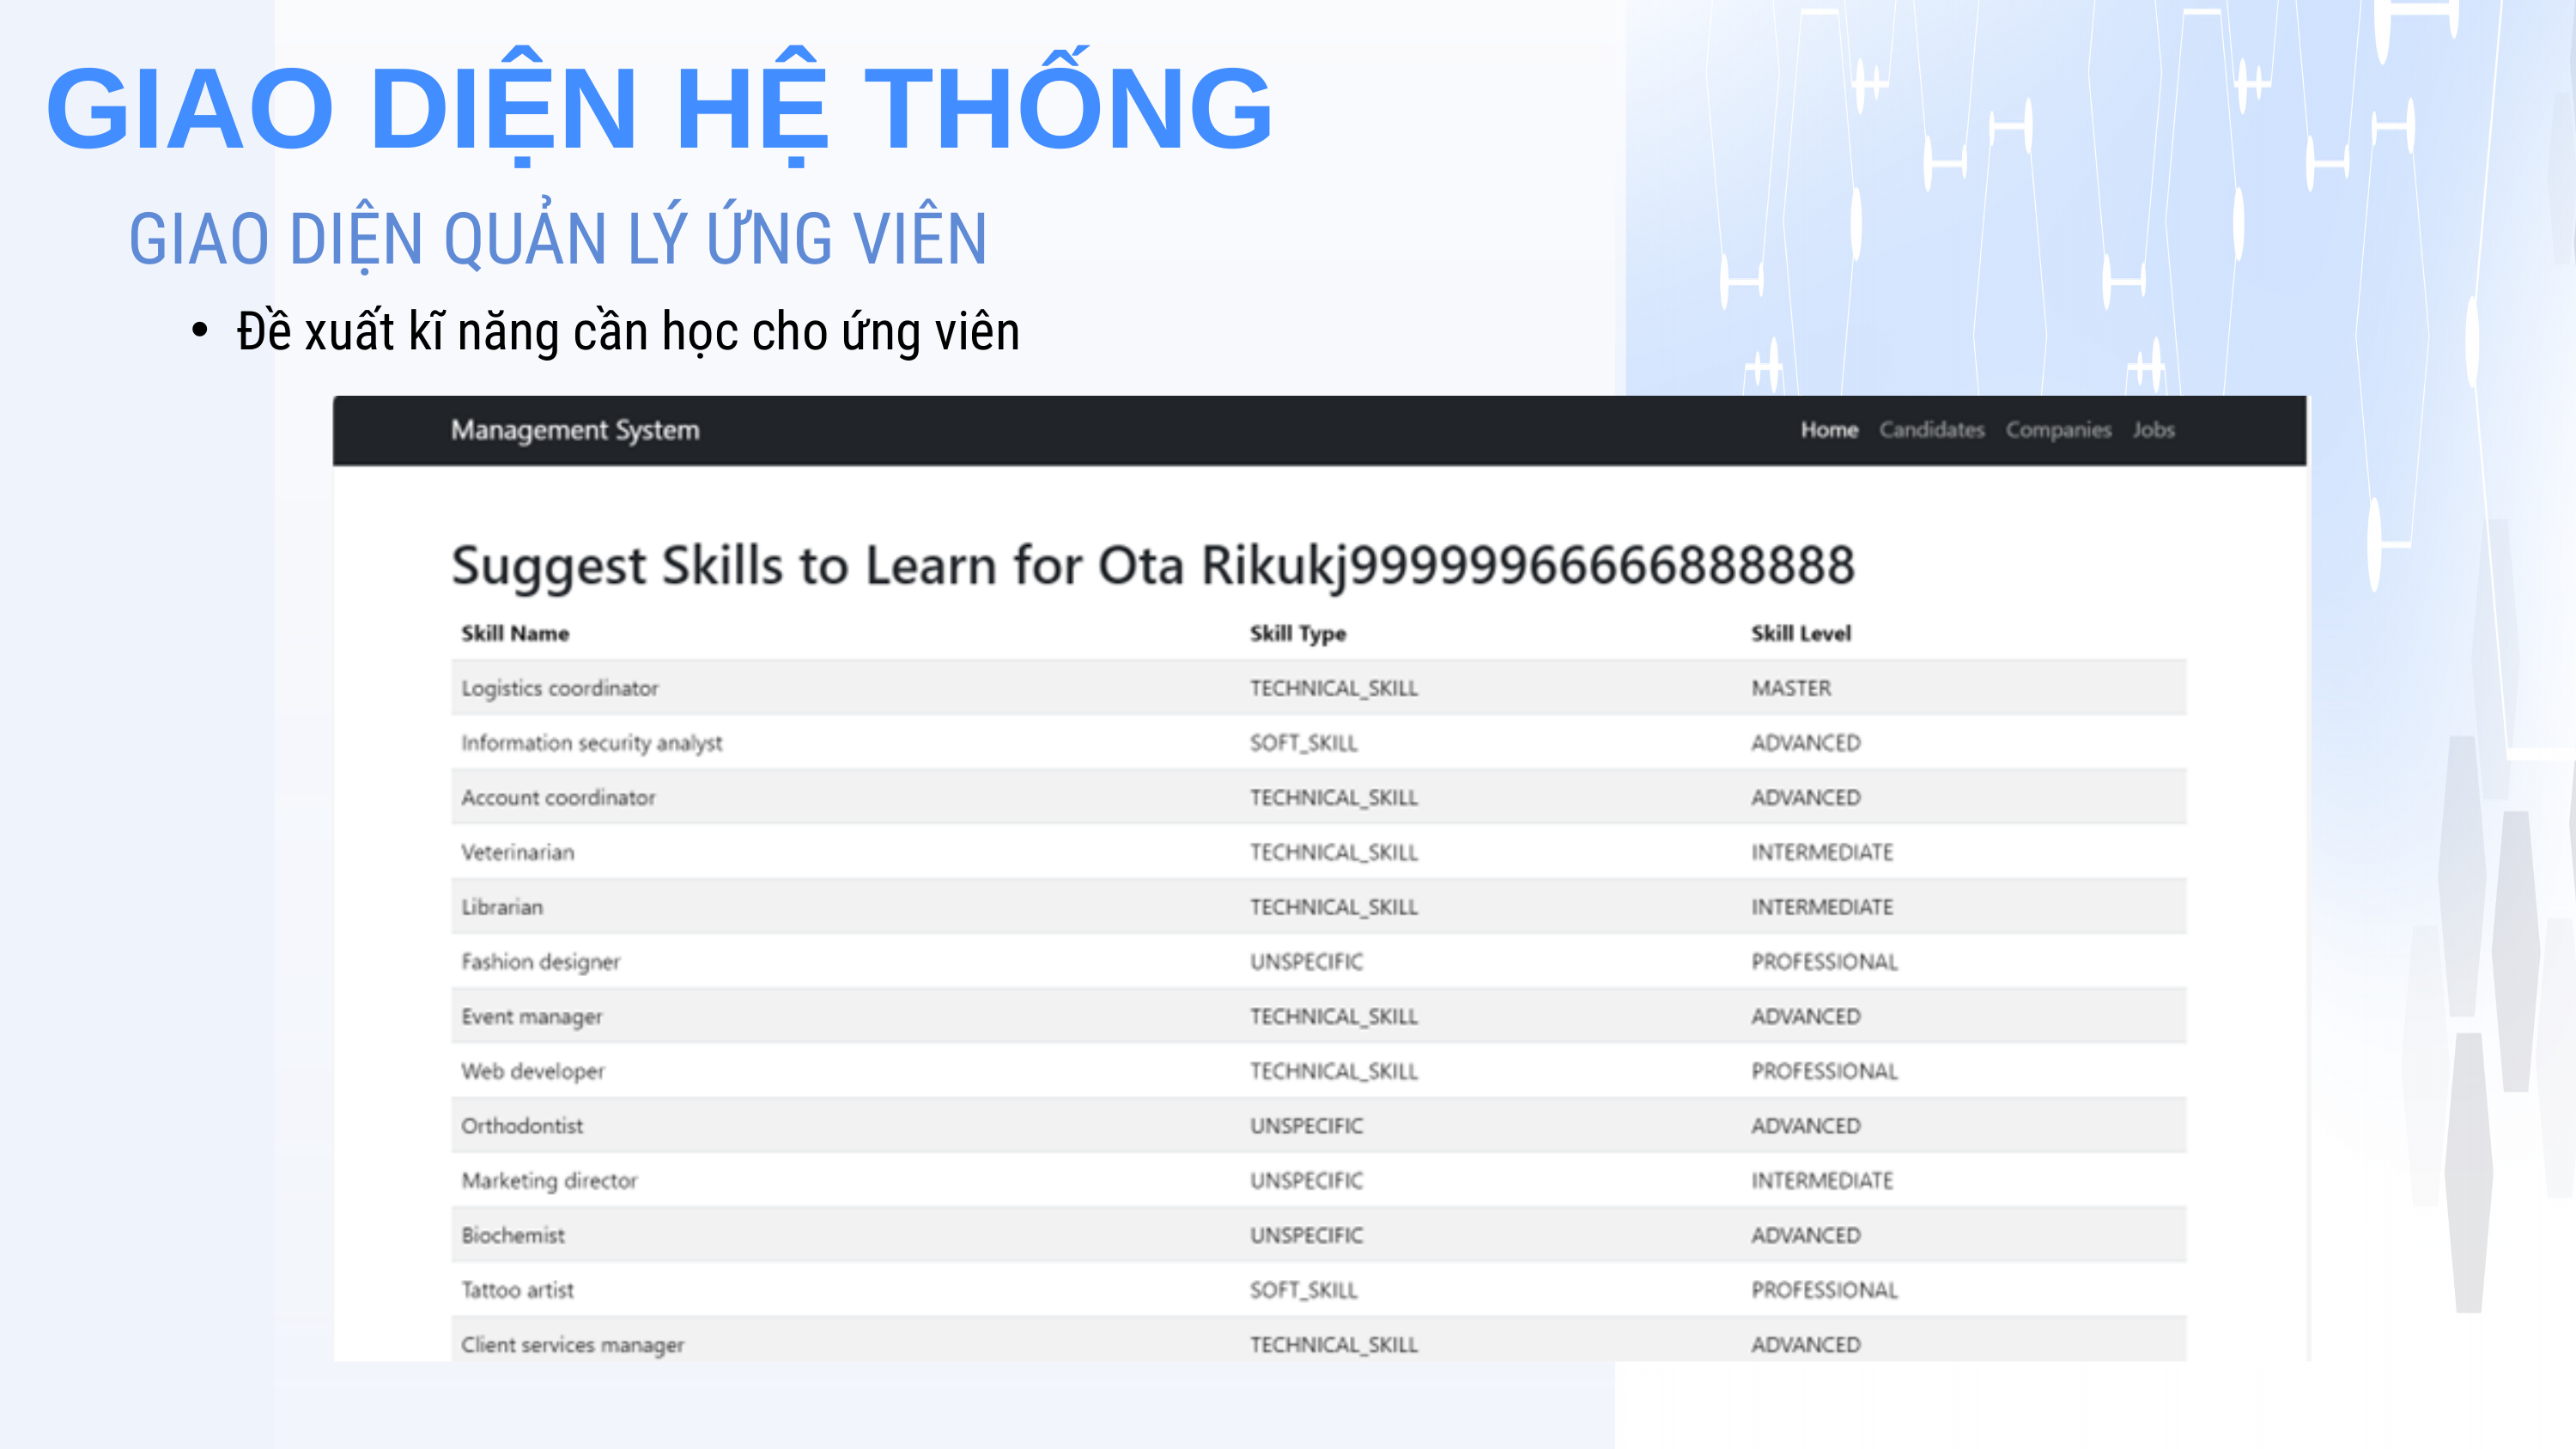

GIAO DIỆN HỆ THỐNG
GIAO DIỆN QUẢN LÝ ỨNG VIÊN
Đề xuất kĩ năng cần học cho ứng viên